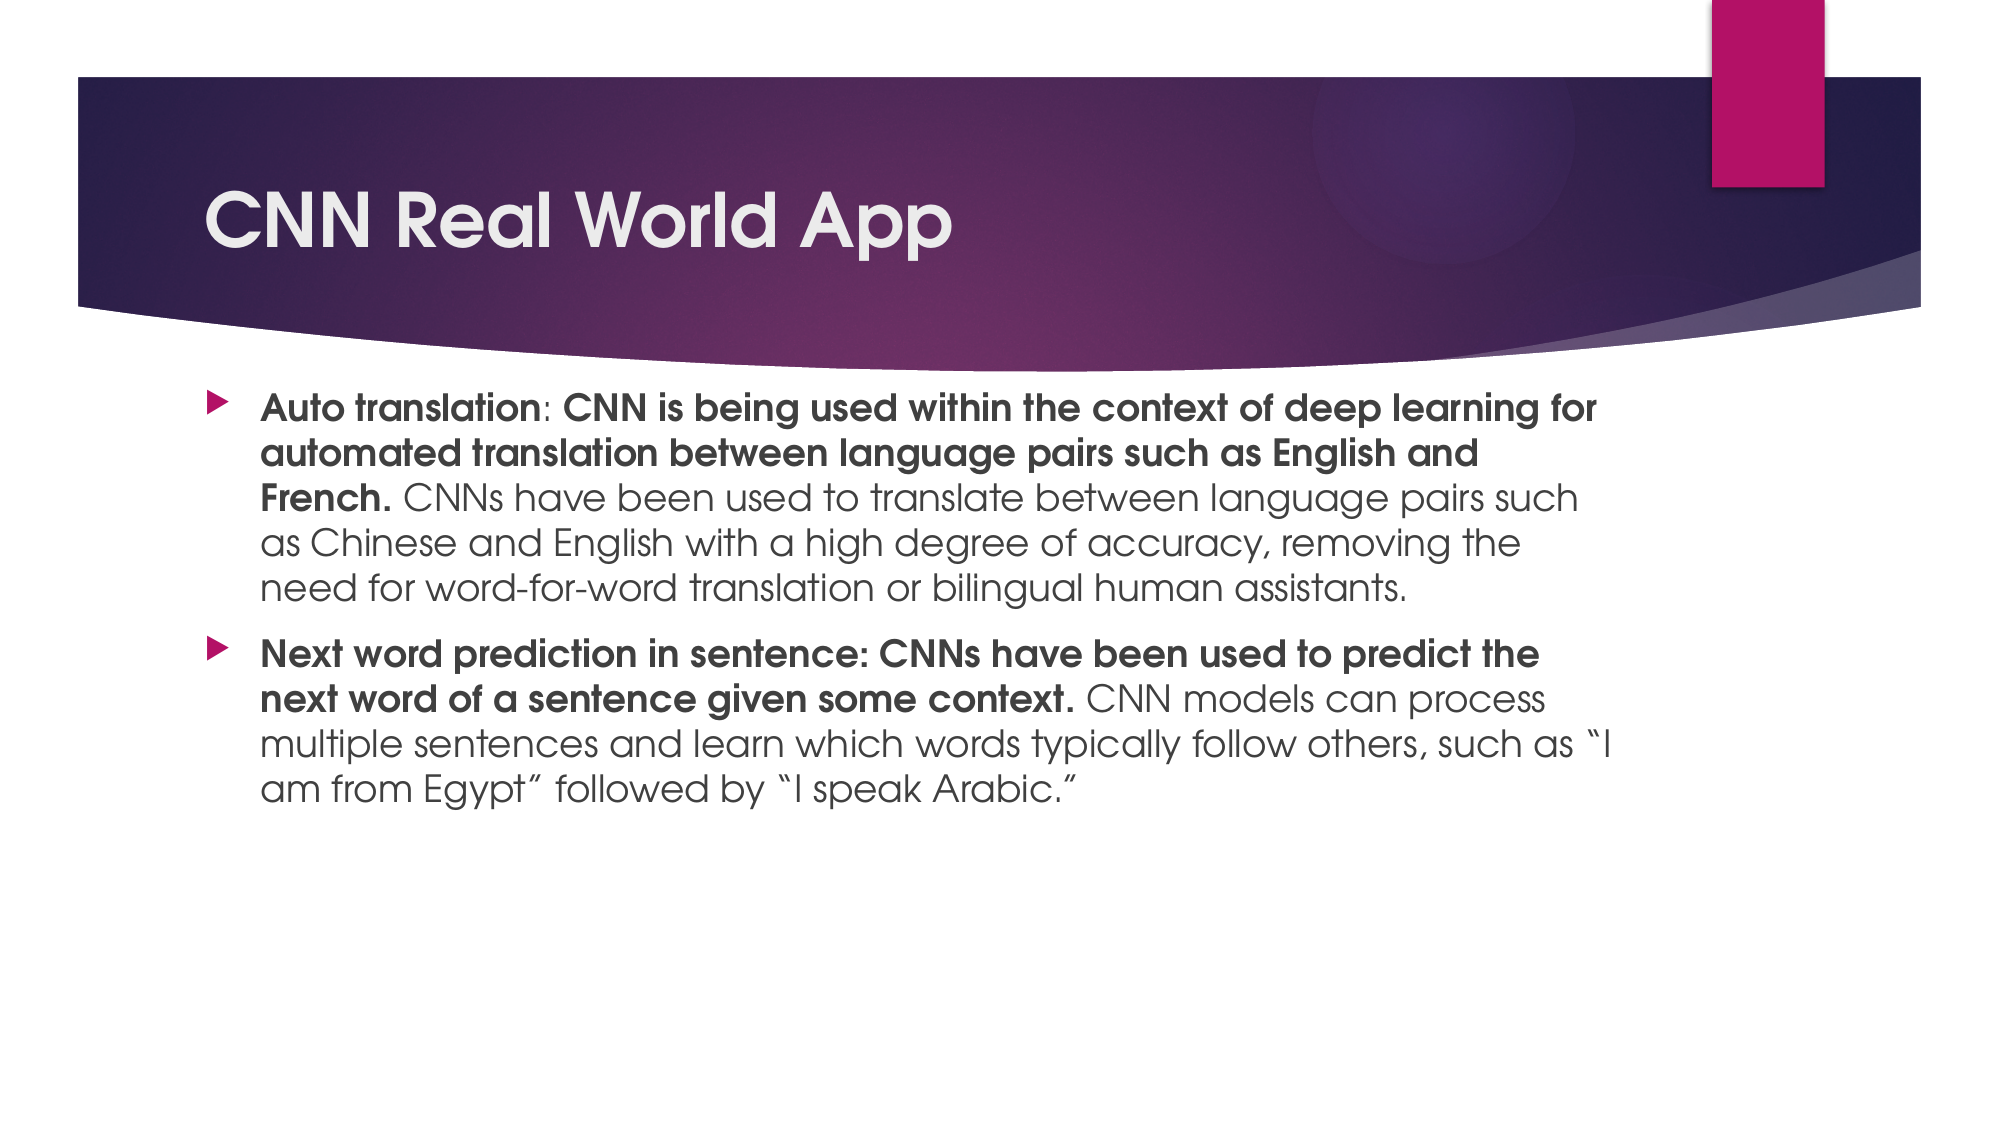

# CNN Real World App
Auto translation: CNN is being used within the context of deep learning for automated translation between language pairs such as English and French. CNNs have been used to translate between language pairs such as Chinese and English with a high degree of accuracy, removing the need for word-for-word translation or bilingual human assistants.
Next word prediction in sentence: CNNs have been used to predict the next word of a sentence given some context. CNN models can process multiple sentences and learn which words typically follow others, such as “I am from Egypt” followed by “I speak Arabic.”